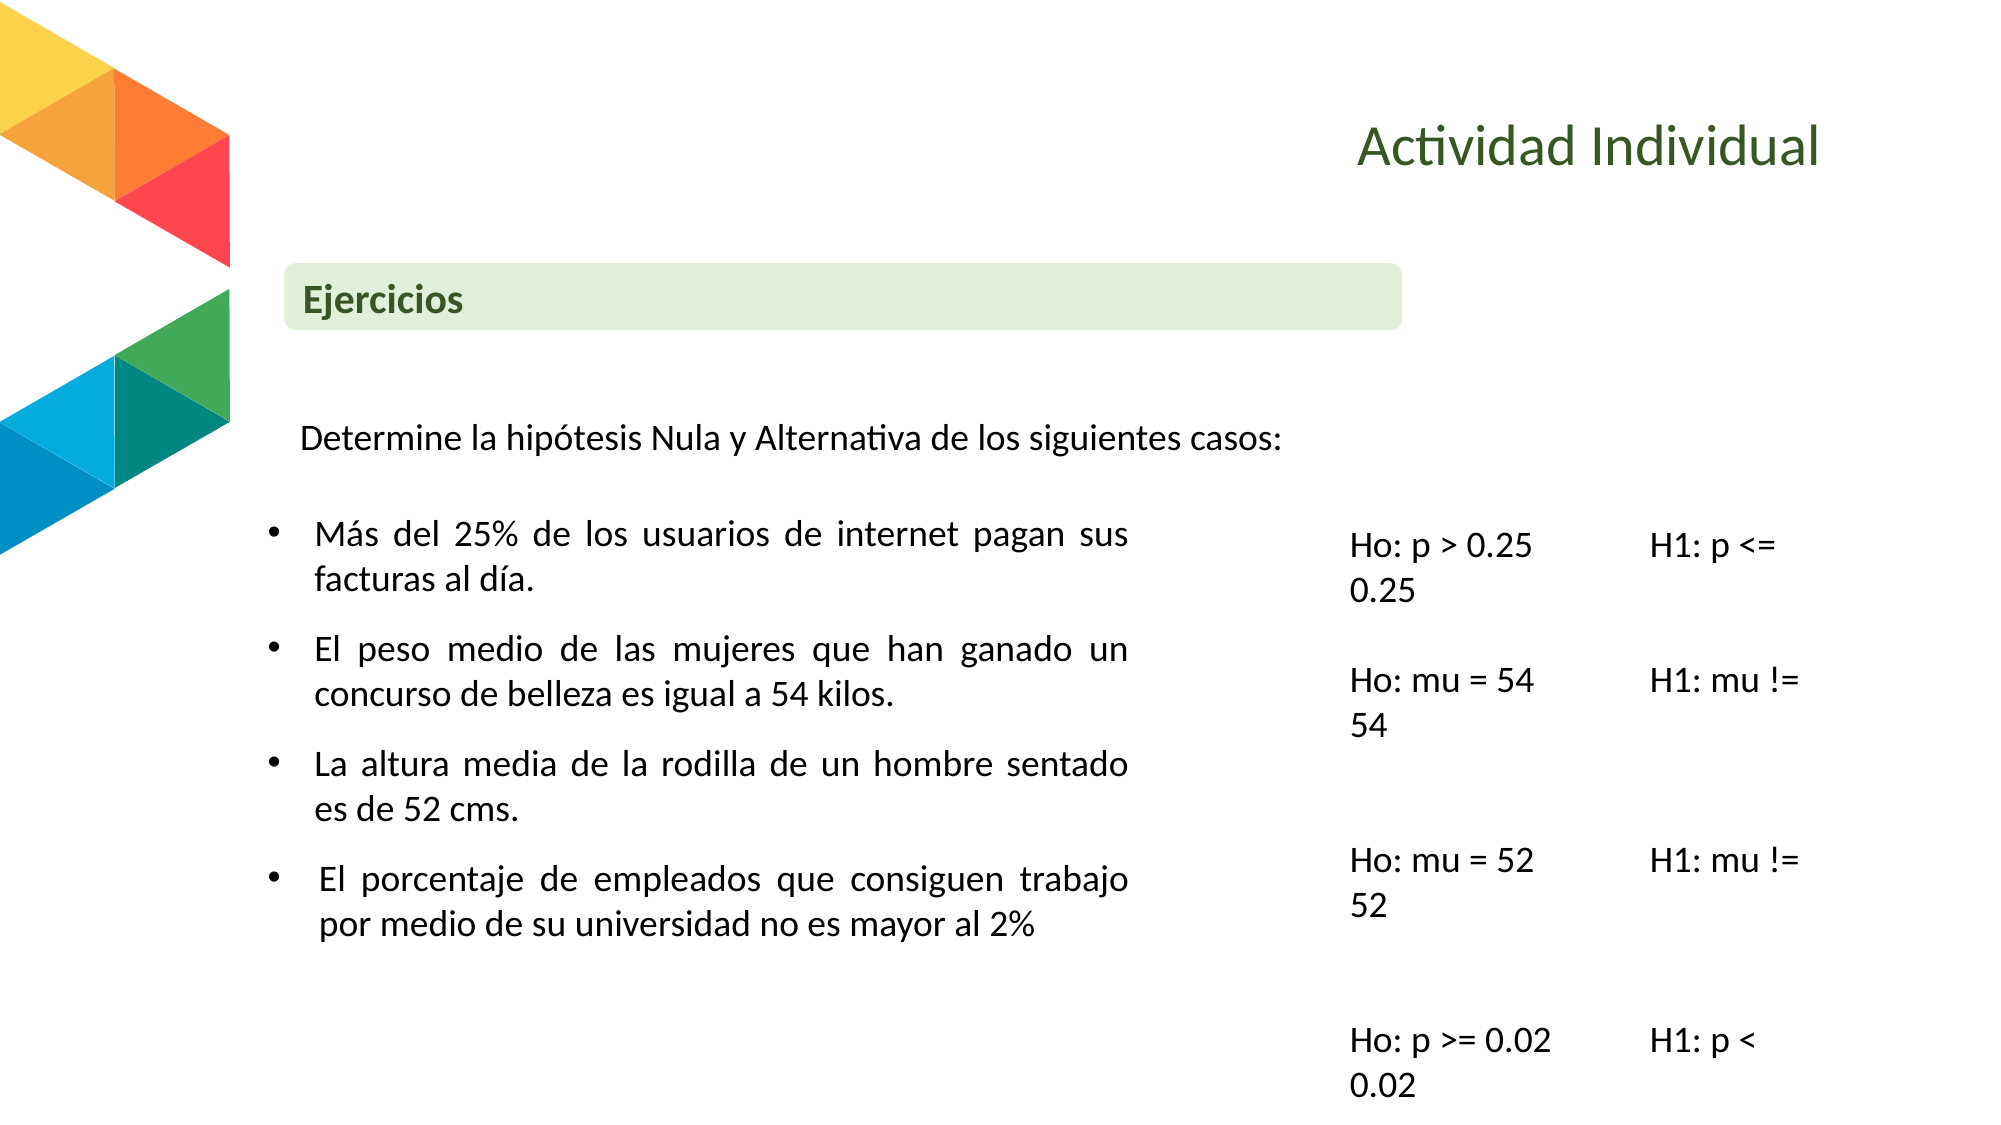

# Actividad Individual
Ejercicios
Determine la hipótesis Nula y Alternativa de los siguientes casos:
Más del 25% de los usuarios de internet pagan sus facturas al día.
El peso medio de las mujeres que han ganado un concurso de belleza es igual a 54 kilos.
La altura media de la rodilla de un hombre sentado es de 52 cms.
El porcentaje de empleados que consiguen trabajo por medio de su universidad no es mayor al 2%
Ho: p > 0.25  	H1: p <= 0.25

Ho: mu = 54 	H1: mu != 54

Ho: mu = 52 	H1: mu != 52

Ho: p >= 0.02 	H1: p < 0.02